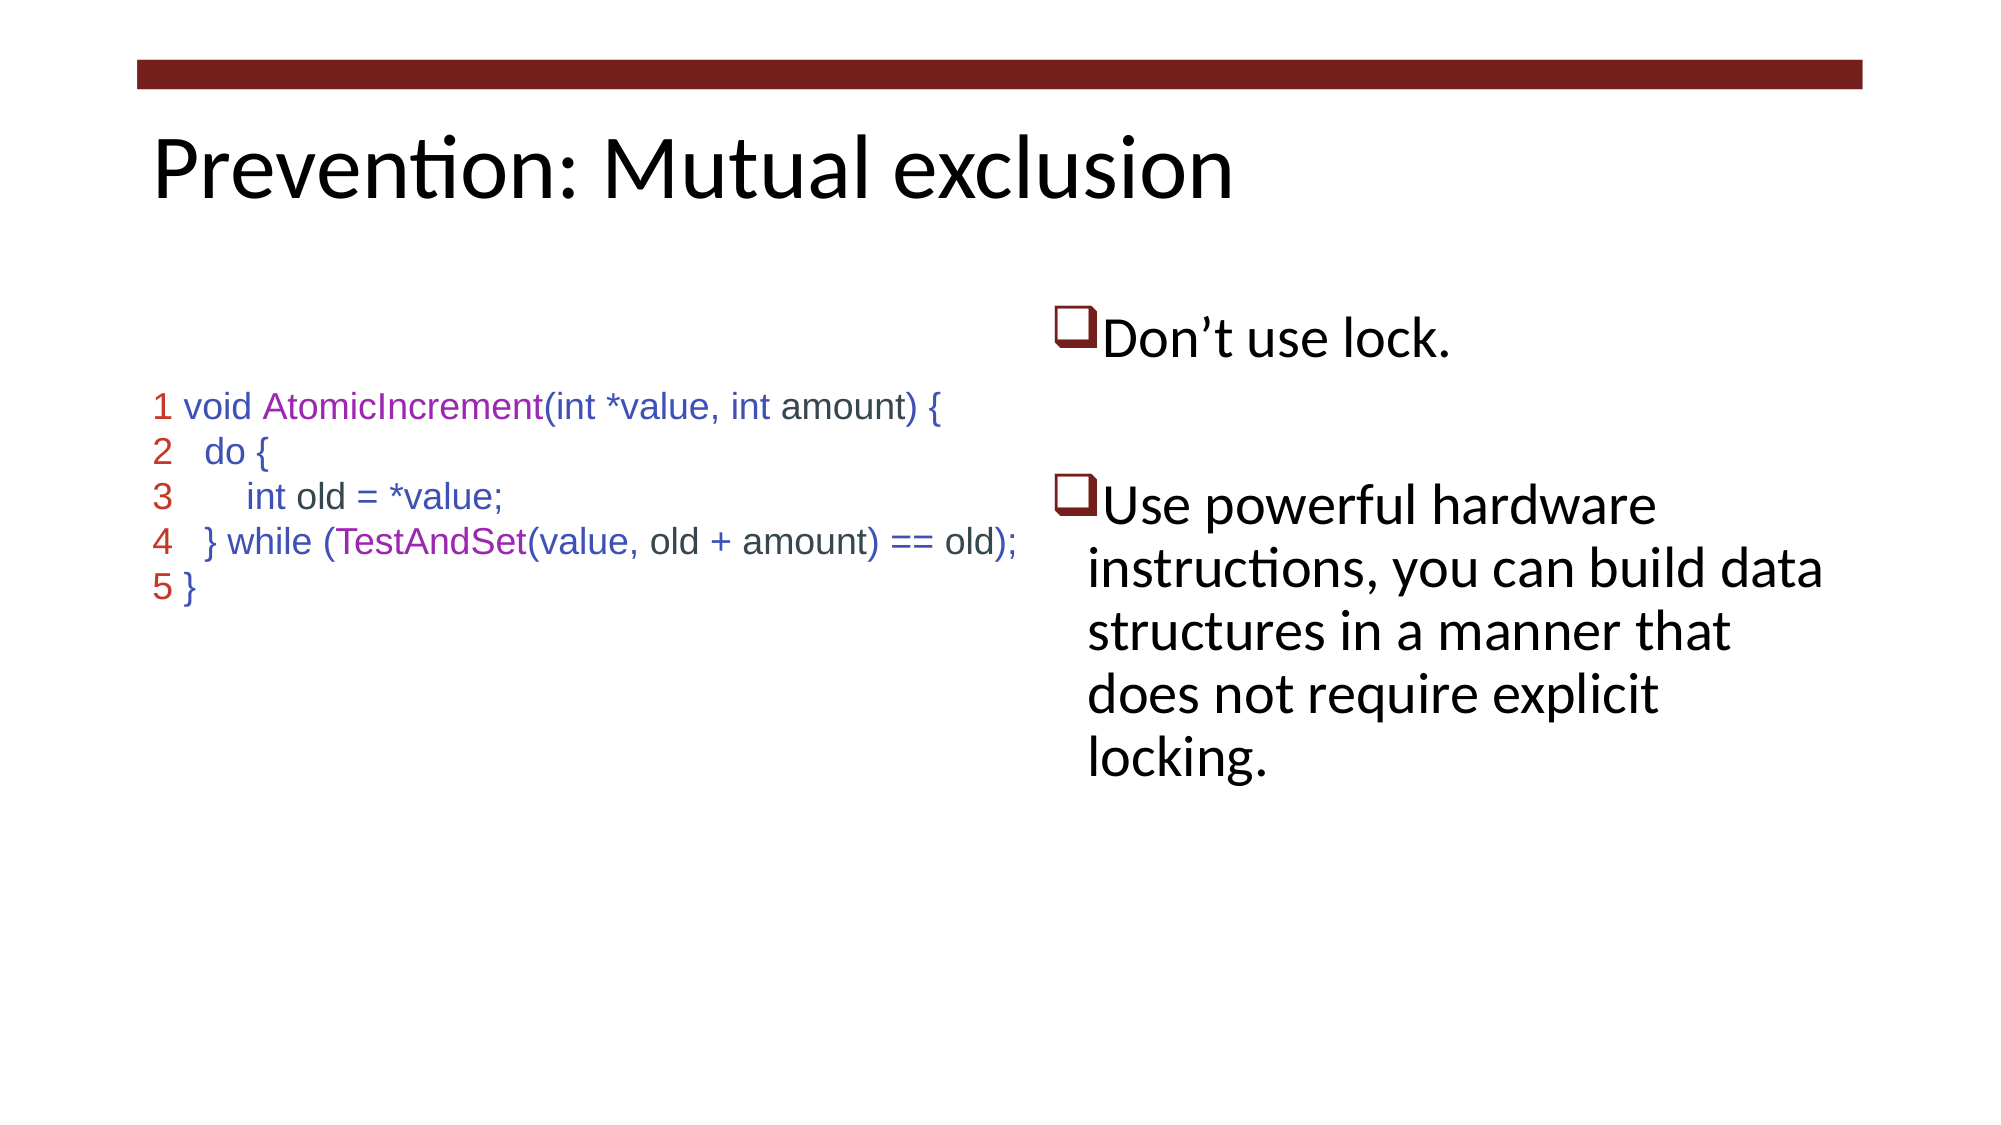

# Prevention: Mutual exclusion
Don’t use lock.

Use powerful hardware instructions, you can build data structures in a manner that does not require explicit locking.
1 void AtomicIncrement(int *value, int amount) {
2   do {
3       int old = *value;
4   } while (TestAndSet(value, old + amount) == old);
5 }